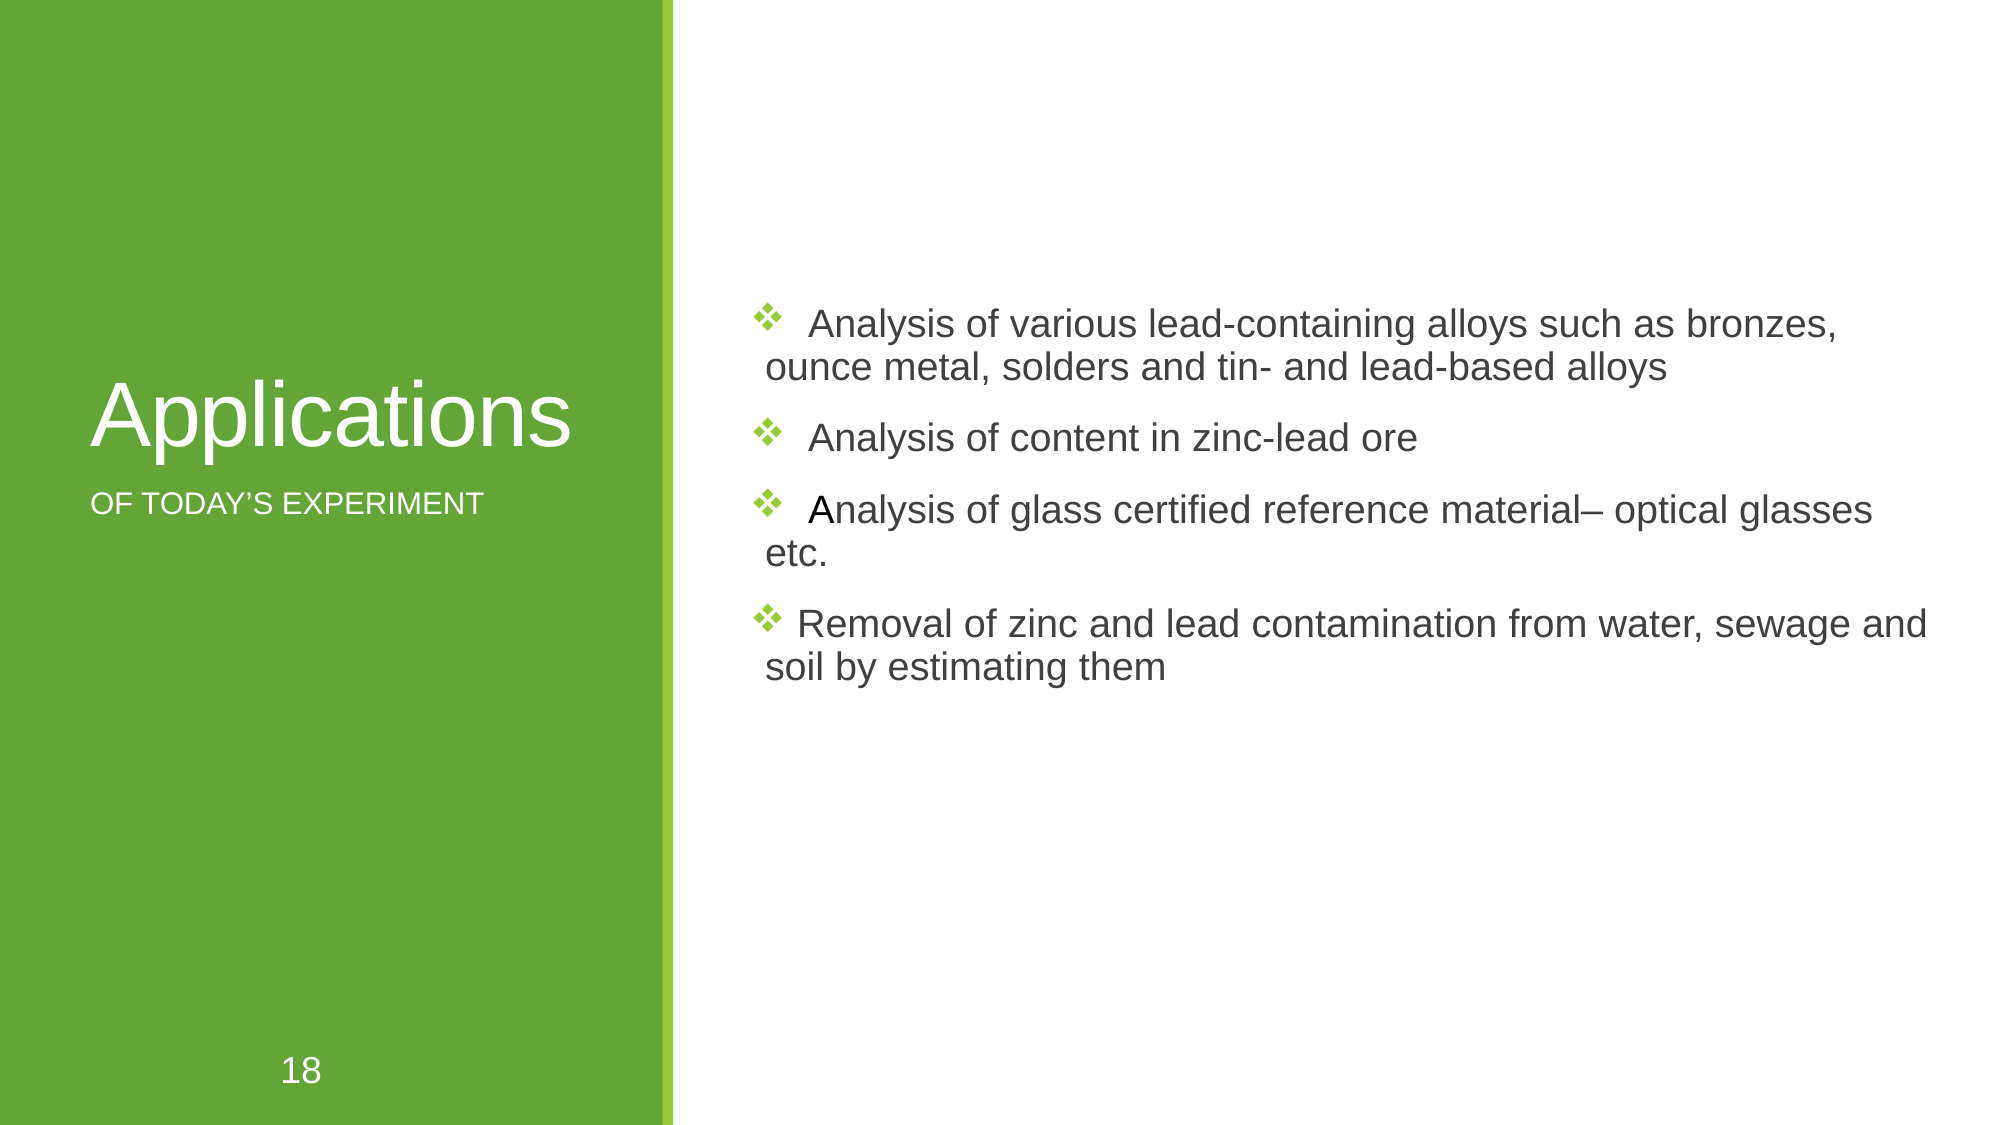

# Applications

  Analysis of various lead-containing alloys such as bronzes, ounce metal, solders and tin- and lead-based alloys
  Analysis of content in zinc-lead ore
  Analysis of glass certified reference material– optical glasses etc.
 Removal of zinc and lead contamination from water, sewage and soil by estimating them
OF TODAY’S EXPERIMENT
18